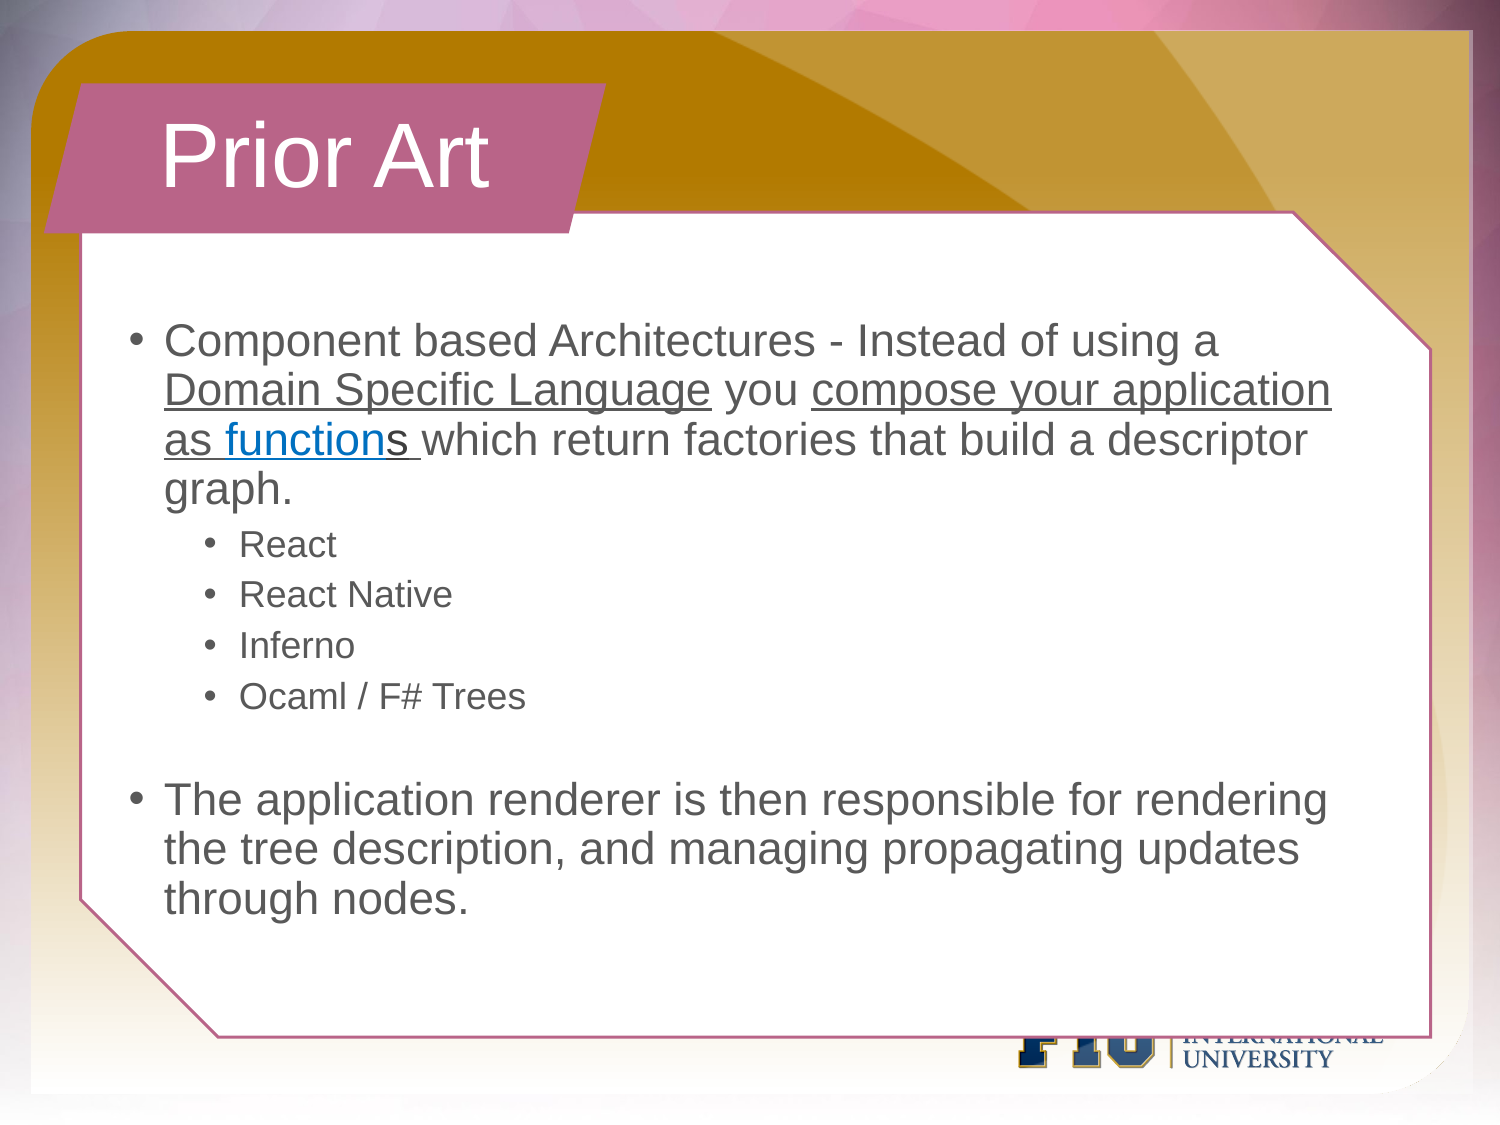

# Prior Art

Component based Architectures - Instead of using a Domain Specific Language you compose your application as functions which return factories that build a descriptor graph.
React
React Native
Inferno
Ocaml / F# Trees

The application renderer is then responsible for rendering the tree description, and managing propagating updates through nodes.